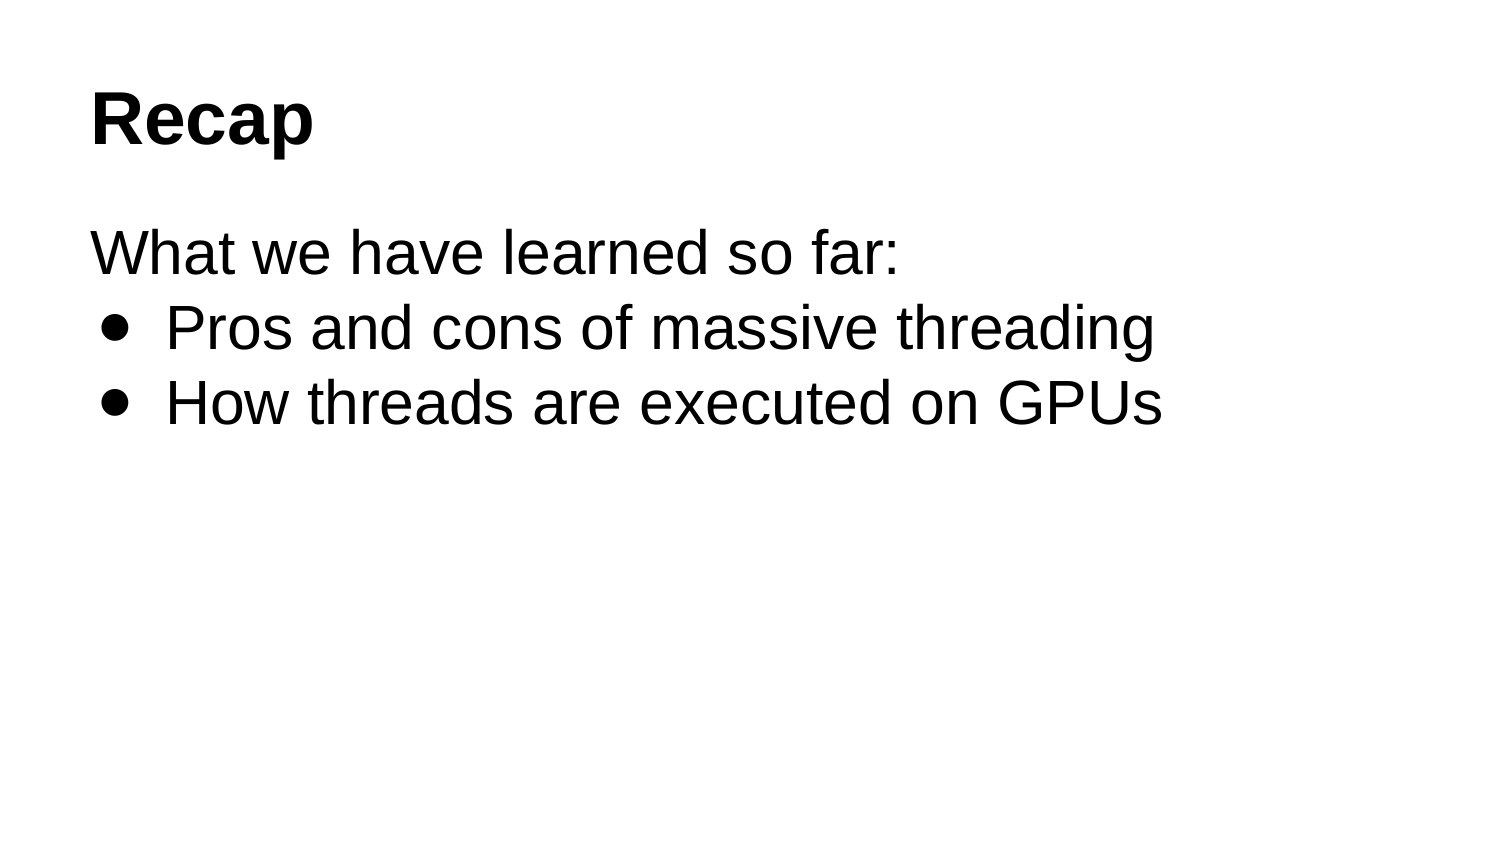

# Recap
What we have learned so far:
Pros and cons of massive threading
How threads are executed on GPUs